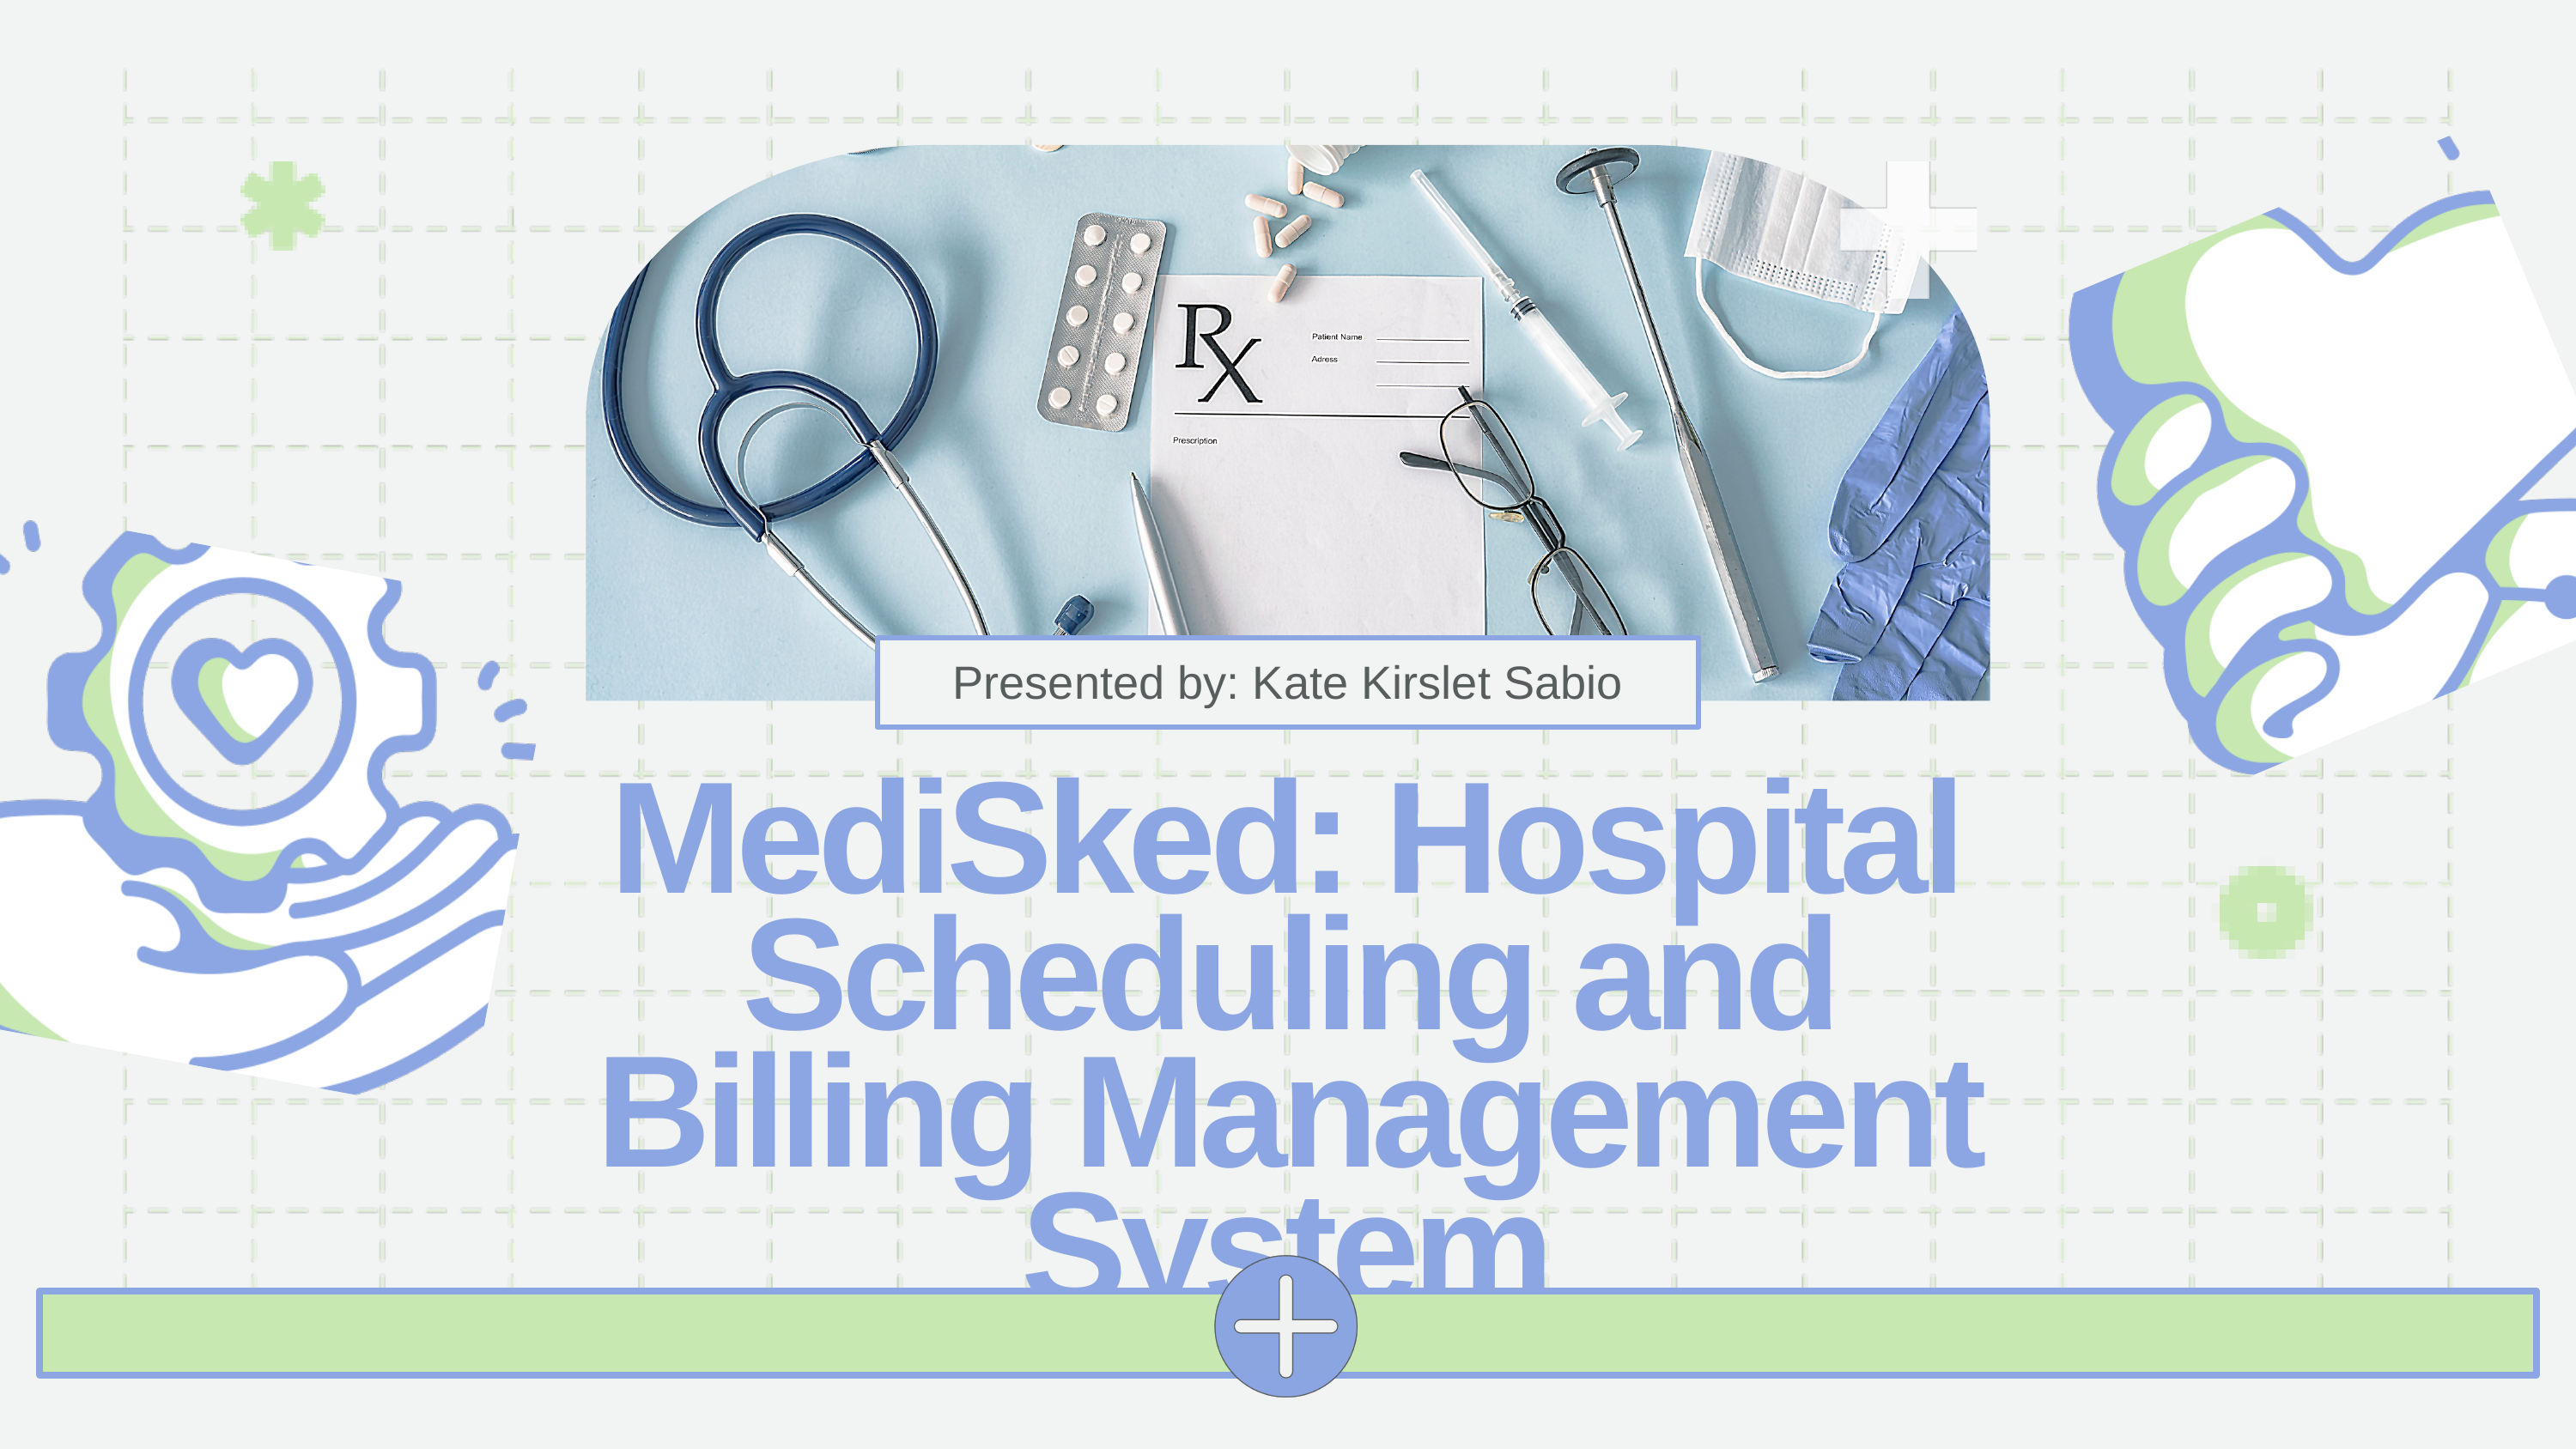

Presented by: Kate Kirslet Sabio
MediSked: Hospital
Scheduling and Billing Management System